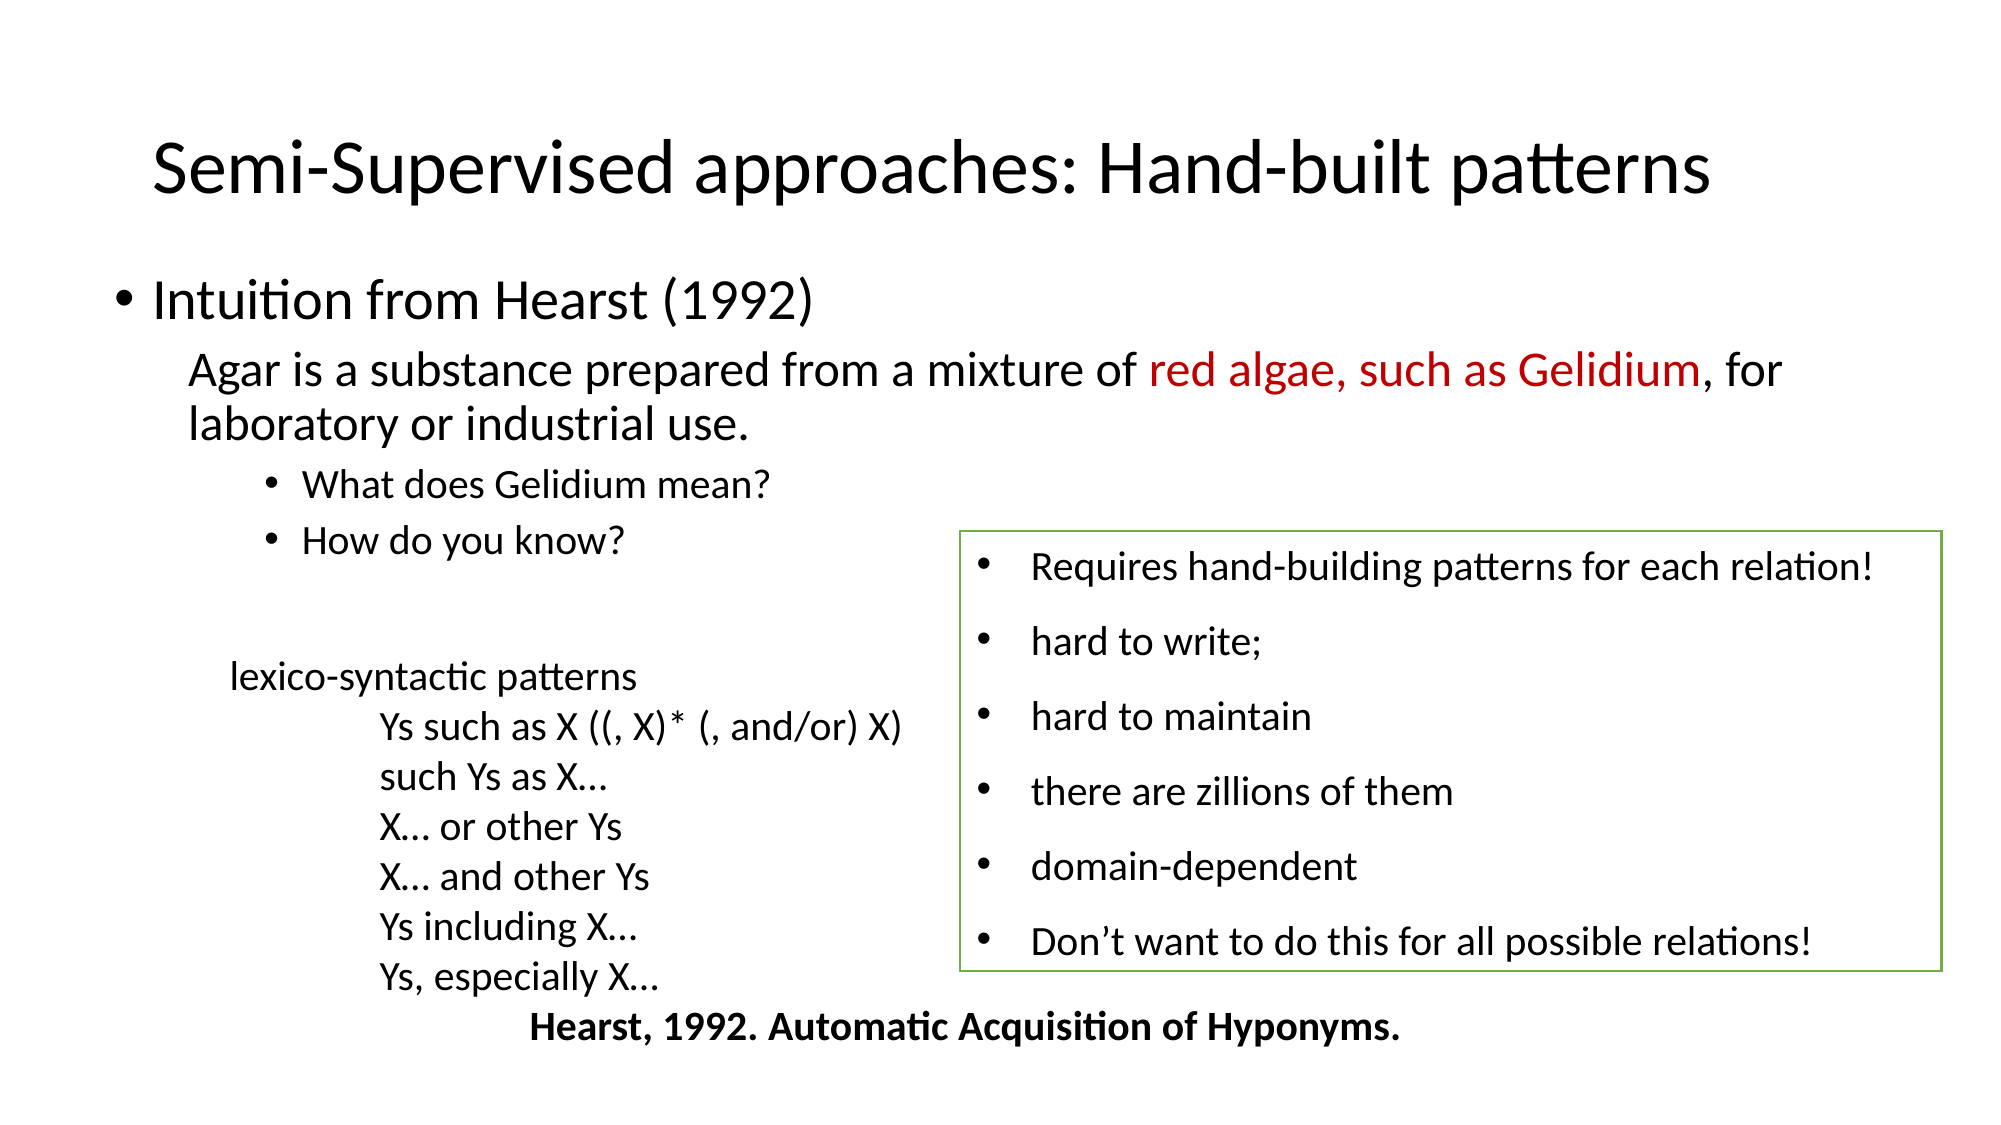

# Semi-Supervised approaches: Hand-built patterns
Intuition from Hearst (1992)
Agar is a substance prepared from a mixture of red algae, such as Gelidium, for laboratory or industrial use.
What does Gelidium mean?
How do you know?
Requires hand-building patterns for each relation!
hard to write;
hard to maintain
there are zillions of them
domain-dependent
Don’t want to do this for all possible relations!
lexico-syntactic patterns
Ys such as X ((, X)* (, and/or) X)
such Ys as X…
X… or other Ys
X… and other Ys
Ys including X…
Ys, especially X…
	Hearst, 1992. Automatic Acquisition of Hyponyms.